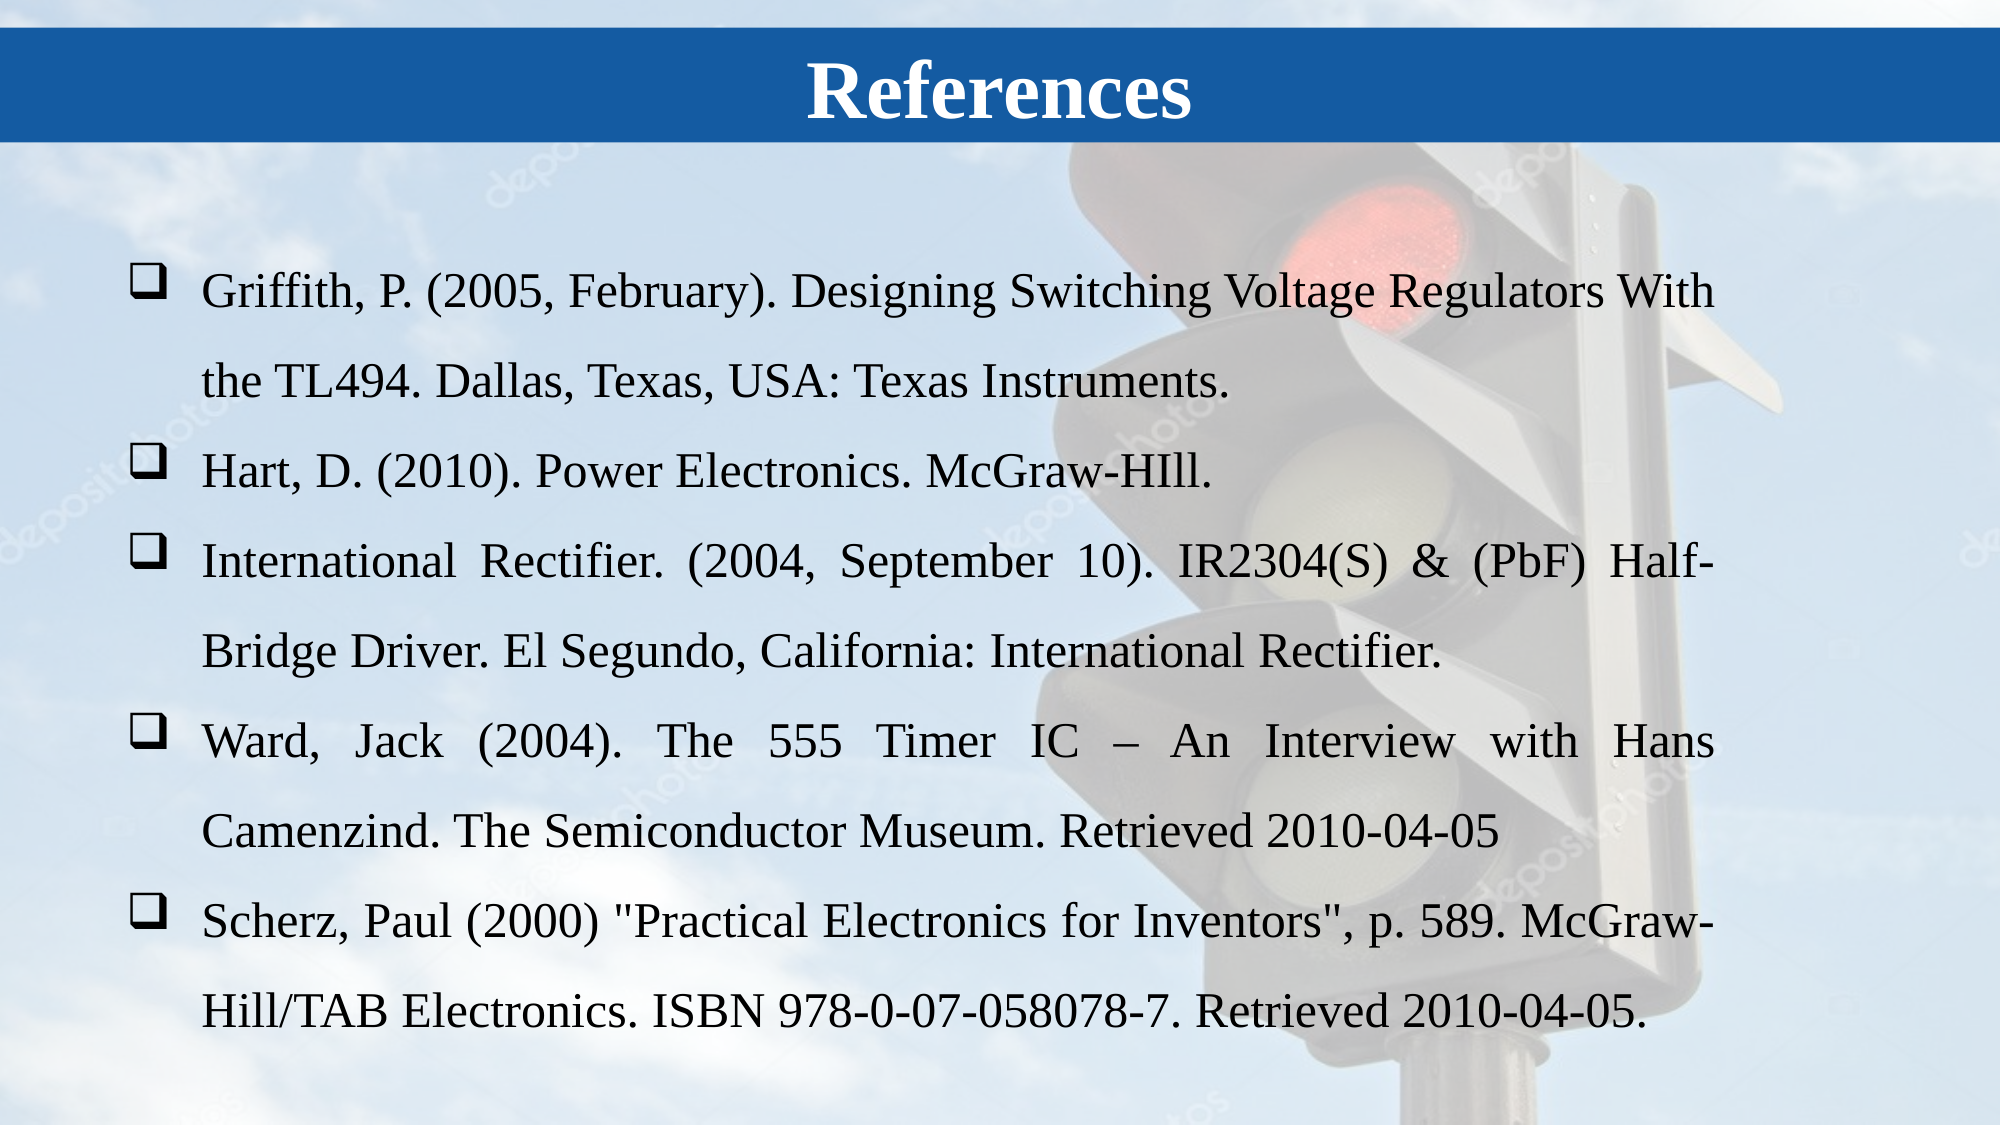

References
Griffith, P. (2005, February). Designing Switching Voltage Regulators With the TL494. Dallas, Texas, USA: Texas Instruments.
Hart, D. (2010). Power Electronics. McGraw-HIll.
International Rectifier. (2004, September 10). IR2304(S) & (PbF) Half-Bridge Driver. El Segundo, California: International Rectifier.
Ward, Jack (2004). The 555 Timer IC – An Interview with Hans Camenzind. The Semiconductor Museum. Retrieved 2010-04-05
Scherz, Paul (2000) "Practical Electronics for Inventors", p. 589. McGraw-Hill/TAB Electronics. ISBN 978-0-07-058078-7. Retrieved 2010-04-05.